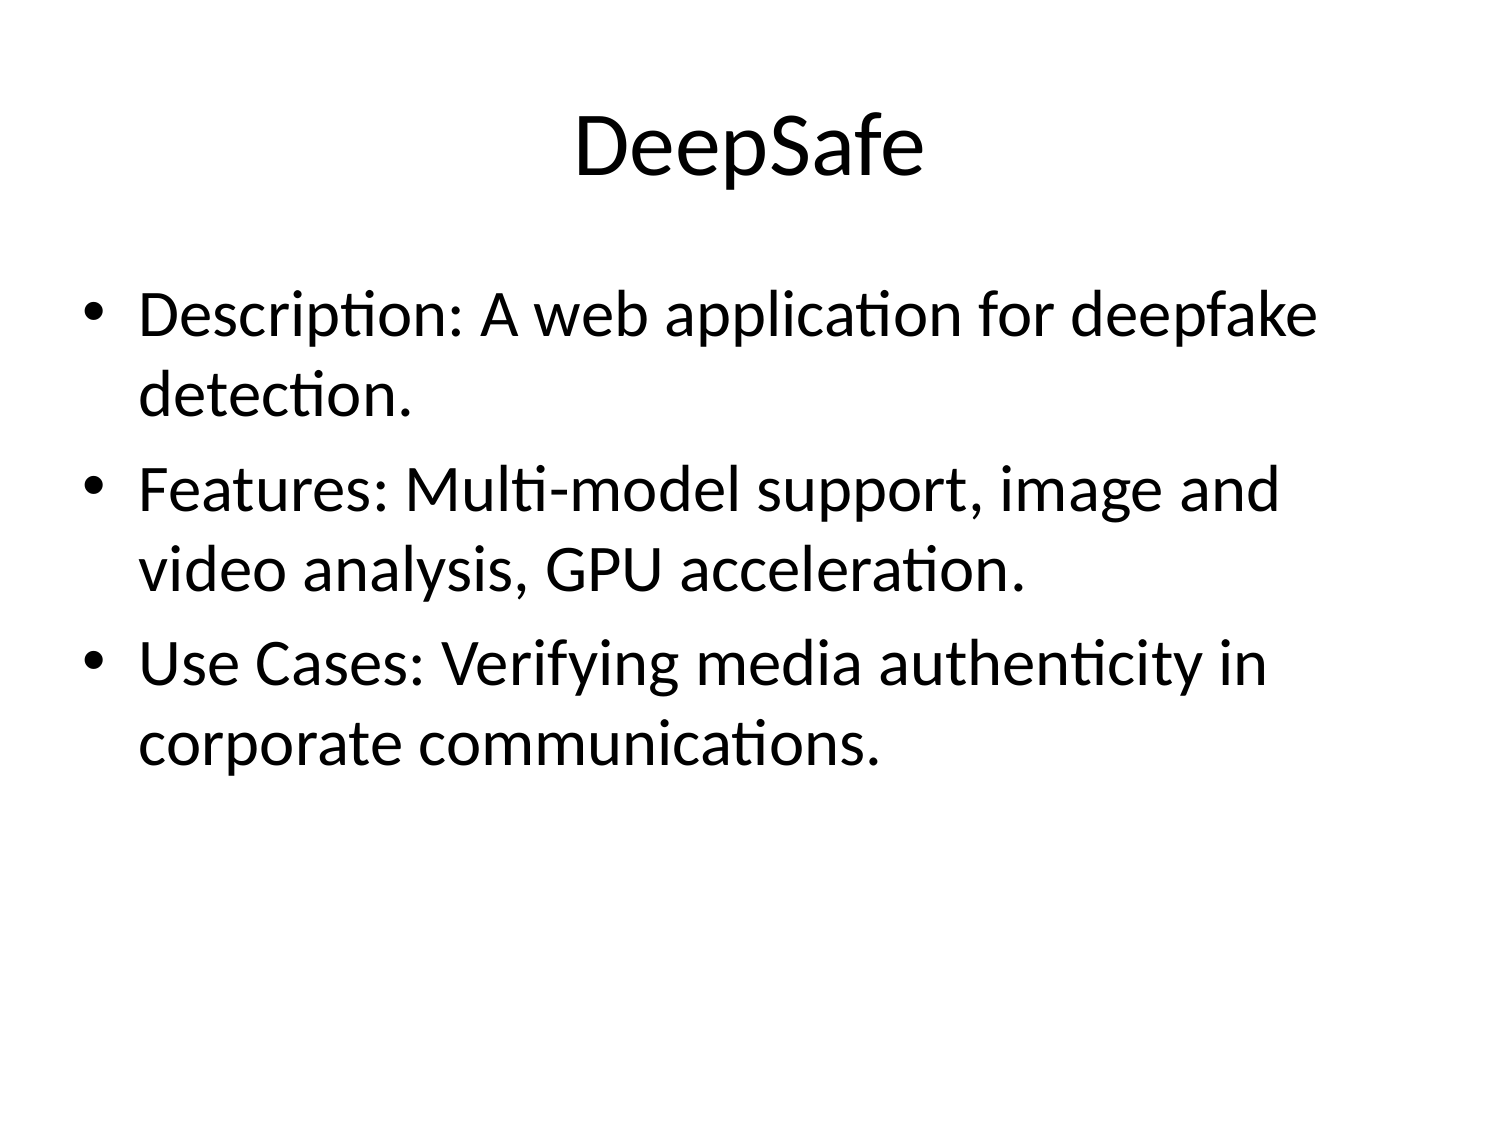

# DeepSafe
Description: A web application for deepfake detection.
Features: Multi-model support, image and video analysis, GPU acceleration.
Use Cases: Verifying media authenticity in corporate communications.